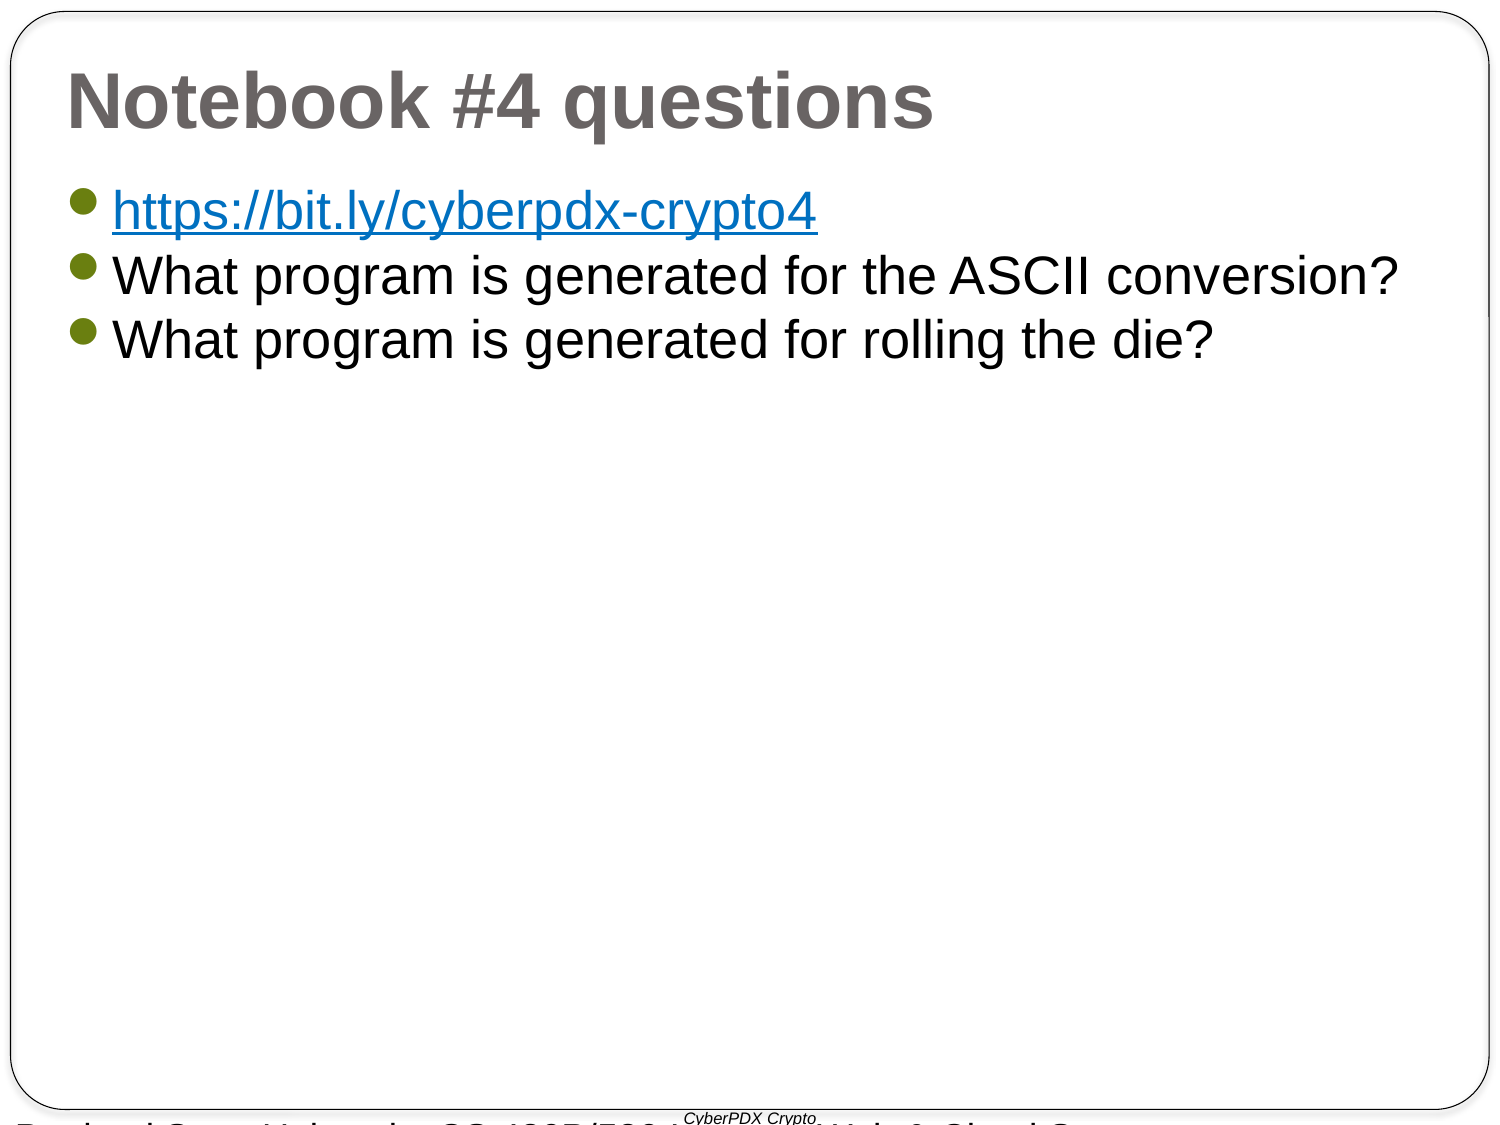

# Notebook #4 questions
https://bit.ly/cyberpdx-crypto4
What program is generated for the ASCII conversion?
What program is generated for rolling the die?
Portland State University CS 430P/530 Internet, Web & Cloud Systems